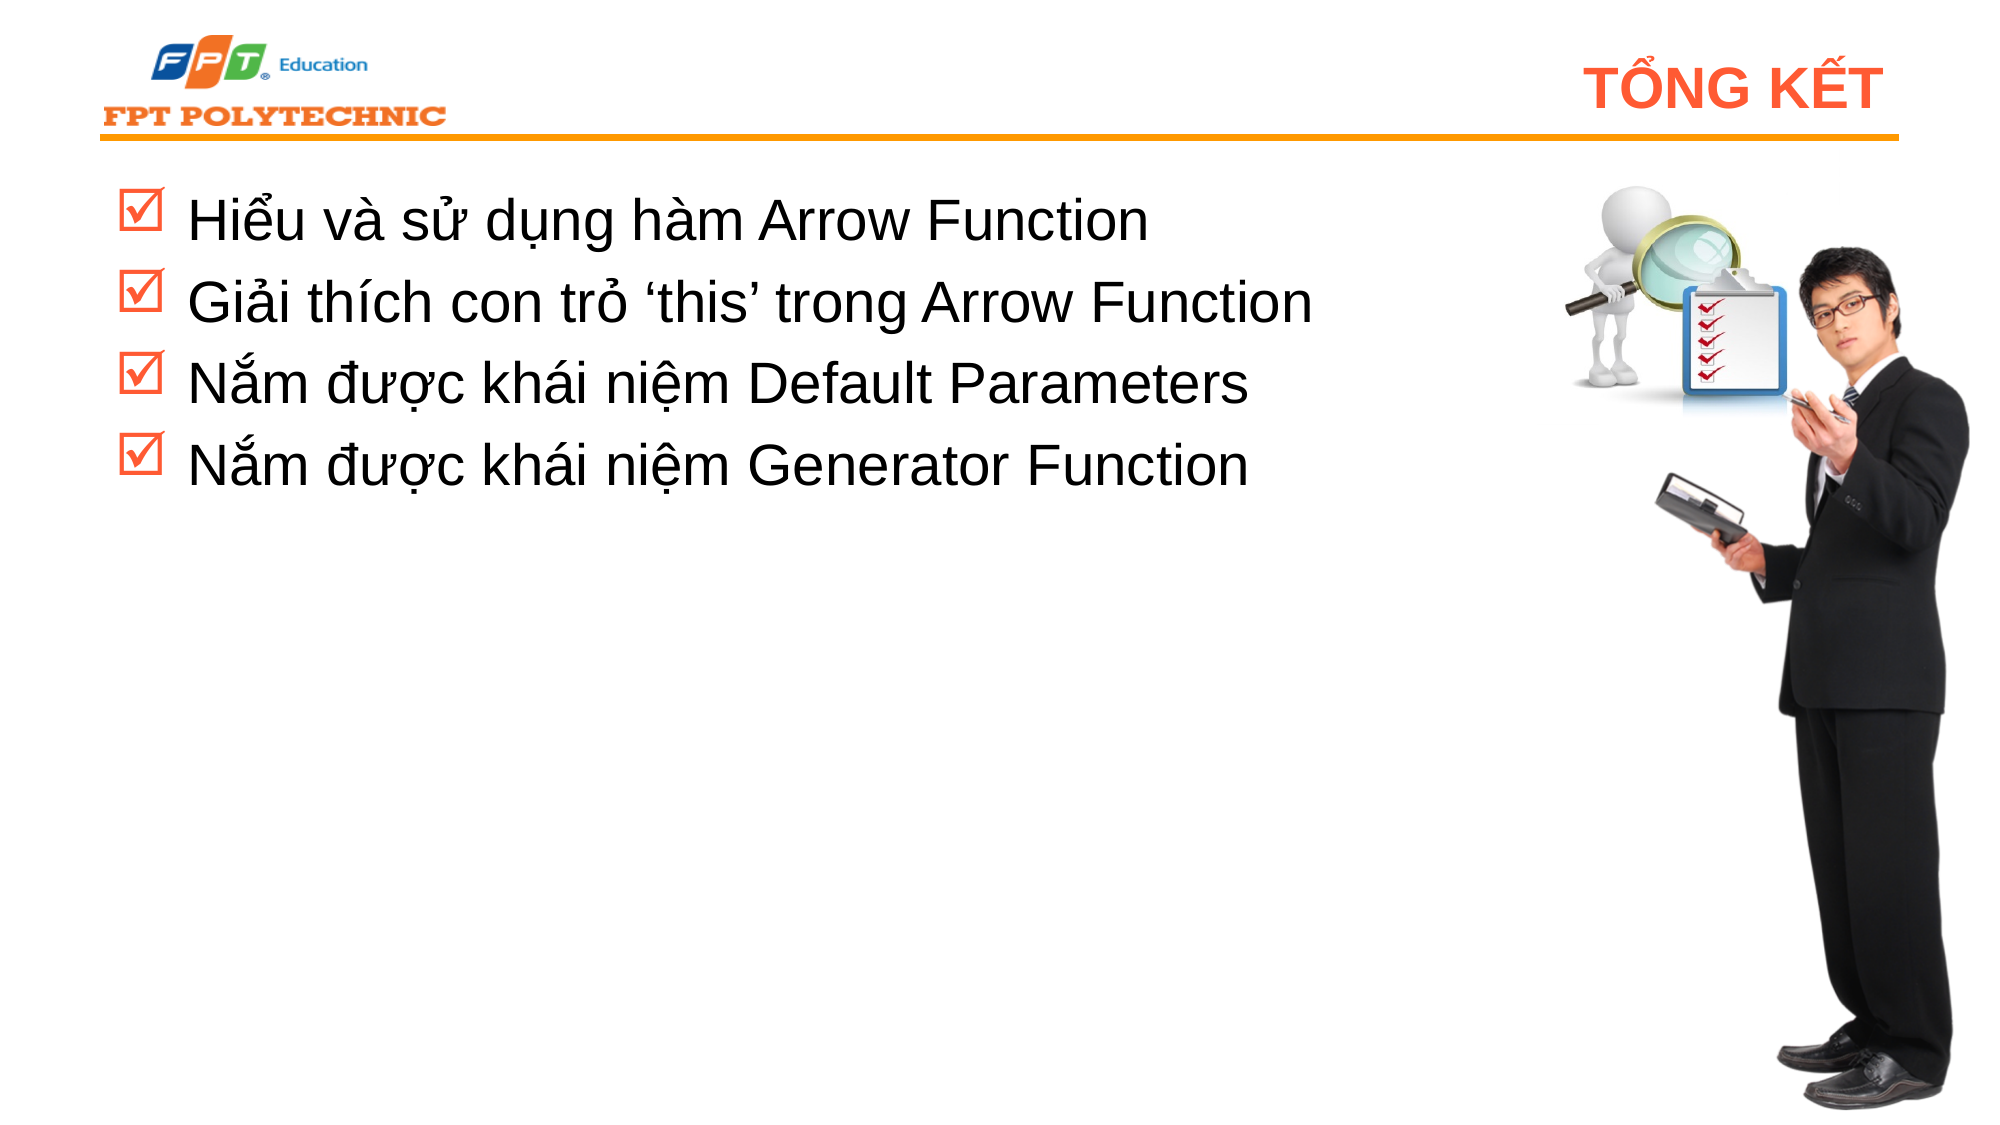

# Tổng kết
 Hiểu và sử dụng hàm Arrow Function
 Giải thích con trỏ ‘this’ trong Arrow Function
 Nắm được khái niệm Default Parameters
 Nắm được khái niệm Generator Function